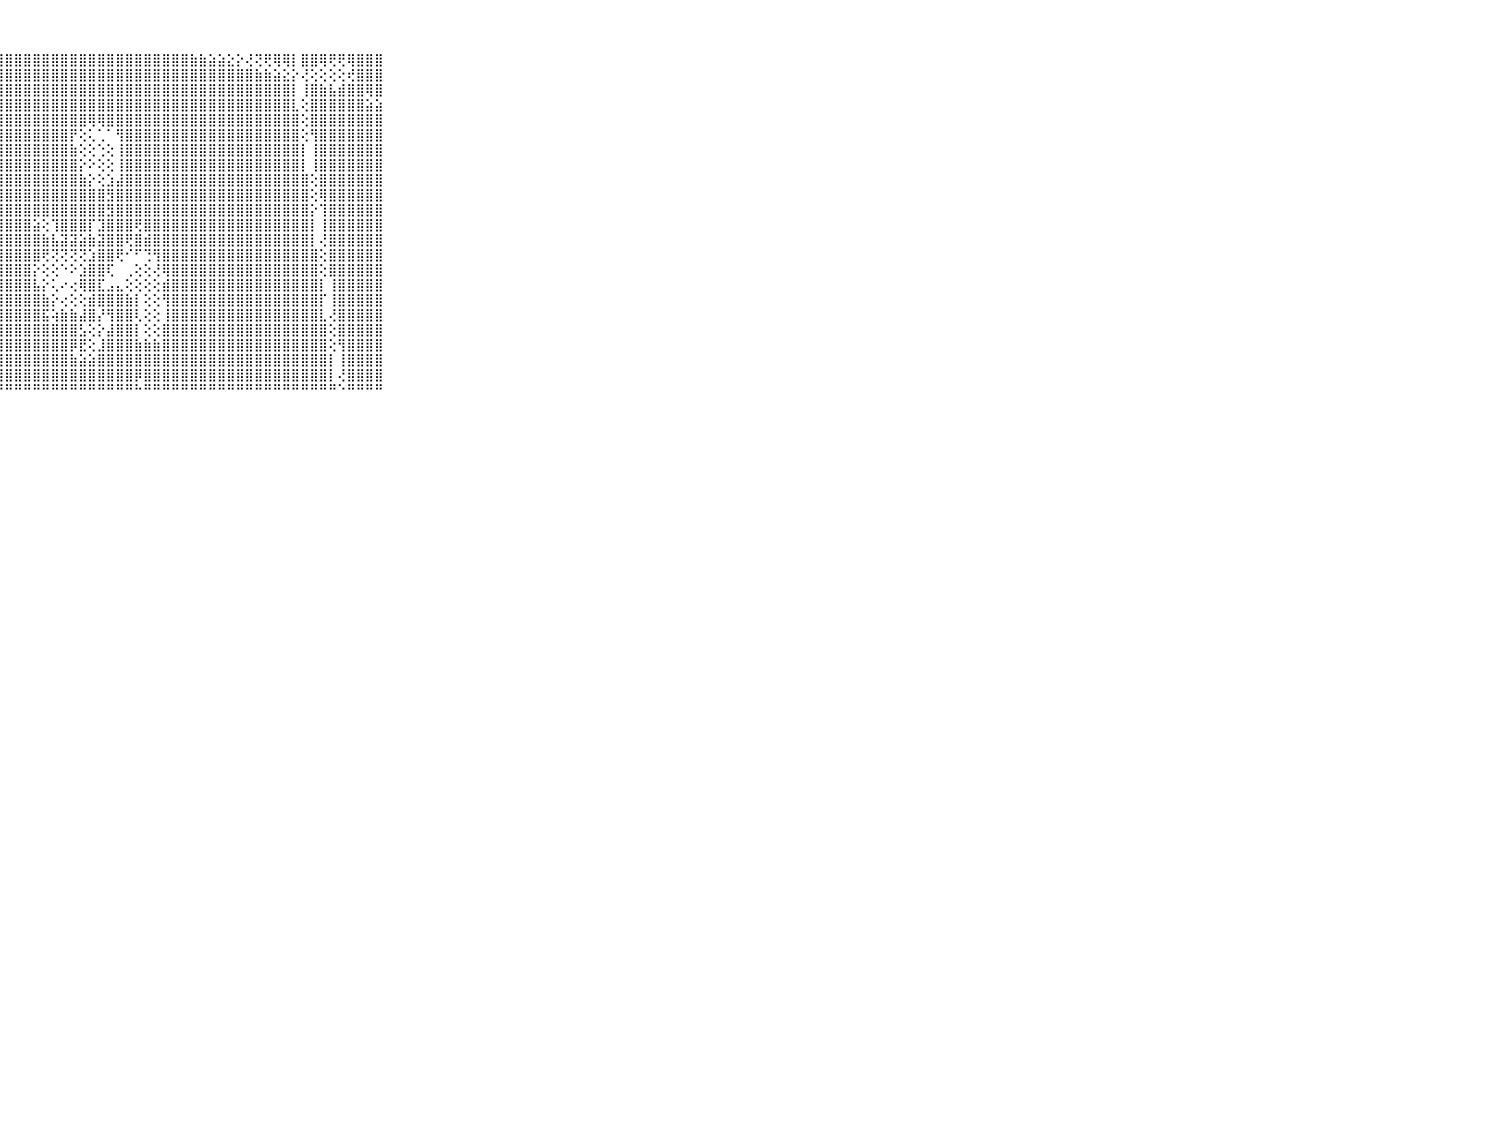

⠀⠀⠀⠀⠀⠀⠀⠀⠀⠀⠀⣿⣿⣿⣿⣿⣿⣿⣿⣿⣿⣿⣿⣿⣿⣿⣿⣿⣿⣿⣿⣿⣿⣿⣿⣿⣿⣿⣿⣿⣿⣿⣿⣿⣿⣿⣿⣿⣷⣷⣵⣵⣕⡕⢜⢝⢟⢿⢿⡇⣿⣿⢿⢟⢟⢿⣿⣿⣿⠀⠀⠀⠀⠀⠀⠀⠀⠀⠀⠀⠀
⠀⠀⠀⠀⠀⠀⠀⠀⠀⠀⠀⣿⣿⣿⣿⣿⣿⣿⣿⣿⣿⣿⣿⣿⣿⣿⣿⣿⣿⣿⣿⣿⣿⣿⣿⣿⣿⣿⣿⣿⣿⣿⣿⣿⣿⣿⣿⣿⣿⣿⣿⣿⣿⣿⣿⣷⣷⣵⣕⡕⢜⢕⢕⢕⢕⢞⣿⣿⣿⠀⠀⠀⠀⠀⠀⠀⠀⠀⠀⠀⠀
⠀⠀⠀⠀⠀⠀⠀⠀⠀⠀⠀⣿⣿⣿⣿⣿⣿⣿⣿⣿⣿⣿⣿⣿⣿⣿⣿⣿⣿⣿⣿⣿⣿⣿⣿⣿⣿⣿⣿⣿⣿⣿⣿⣿⣿⣿⣿⣿⣿⣿⣿⣿⣿⣿⣿⣿⣿⣿⣿⡇⢸⣿⣷⣧⣾⣿⣿⢿⣿⠀⠀⠀⠀⠀⠀⠀⠀⠀⠀⠀⠀
⠀⠀⠀⠀⠀⠀⠀⠀⠀⠀⠀⣿⣿⣿⣿⣿⣿⣿⣿⣿⣿⣿⣿⣿⣿⣿⣿⣿⣿⣿⣿⣿⣿⣿⣿⣿⣿⣿⣿⣿⣿⣿⣿⣿⣿⣿⣿⣿⣿⣿⣿⣿⣿⣿⣿⣿⣿⣿⣿⣇⢕⣿⣿⣿⣿⣿⣿⣵⣵⠀⠀⠀⠀⠀⠀⠀⠀⠀⠀⠀⠀
⠀⠀⠀⠀⠀⠀⠀⠀⠀⠀⠀⣿⣿⣿⣿⣿⣿⣿⣿⣿⣿⣿⣿⣿⣿⣿⣿⣿⣿⣿⣿⣿⣿⣿⣿⣿⣿⢿⢿⣿⣿⣿⣿⣿⣿⣿⣿⣿⣿⣿⣿⣿⣿⣿⣿⣿⣿⣿⣿⣿⢕⣿⣿⣿⣿⣿⣿⣿⣿⠀⠀⠀⠀⠀⠀⠀⠀⠀⠀⠀⠀
⠀⠀⠀⠀⠀⠀⠀⠀⠀⠀⠀⣿⣿⣿⣿⣿⣿⣿⣿⣿⣿⣿⣿⣿⣿⣿⣿⣿⣿⣿⣿⣿⣿⣿⣿⡟⢕⢅⢁⠁⢻⣿⣿⣿⣿⣿⣿⣿⣿⣿⣿⣿⣿⣿⣿⣿⣿⣿⣿⣿⢕⢻⣿⣿⣿⣿⣿⣿⣿⠀⠀⠀⠀⠀⠀⠀⠀⠀⠀⠀⠀
⠀⠀⠀⠀⠀⠀⠀⠀⠀⠀⠀⣿⣿⣿⣿⣿⣿⣿⣿⣿⣿⣿⣿⣿⣿⣿⣿⣿⣿⣿⣿⣿⣿⣿⣿⣷⢕⢕⢑⢕⢸⣿⣿⣿⣿⣿⣿⣿⣿⣿⣿⣿⣿⣿⣿⣿⣿⣿⣿⣿⡇⢸⣿⣿⣿⣿⣿⣿⣿⠀⠀⠀⠀⠀⠀⠀⠀⠀⠀⠀⠀
⠀⠀⠀⠀⠀⠀⠀⠀⠀⠀⠀⣿⣿⣿⣿⣿⣿⣿⣿⣿⣿⣿⣿⣿⣿⣿⣿⣿⣿⣿⣿⣿⣿⣿⣿⣿⡕⠕⢕⢕⢸⣿⣿⣿⣿⣿⣿⣿⣿⣿⣿⣿⣿⣿⣿⣿⣿⣿⣿⣿⡇⢸⣿⣿⣿⣿⣿⣿⣿⠀⠀⠀⠀⠀⠀⠀⠀⠀⠀⠀⠀
⠀⠀⠀⠀⠀⠀⠀⠀⠀⠀⠀⣿⣿⣿⣿⣿⣿⣿⣿⣿⣿⣿⣿⣿⣿⣿⣿⣿⣿⣿⣿⣿⣿⣿⣿⣿⣷⡕⢕⣱⣼⣿⣿⣿⣿⣿⣿⣿⣿⣿⣿⣿⣿⣿⣿⣿⣿⣿⣿⣿⣿⢕⣿⣿⣿⣿⣿⣿⣿⠀⠀⠀⠀⠀⠀⠀⠀⠀⠀⠀⠀
⠀⠀⠀⠀⠀⠀⠀⠀⠀⠀⠀⣿⣿⣿⣿⣿⣿⣿⣿⣿⣿⣿⣿⣿⣿⣿⣿⣿⣿⣿⣿⣿⣿⣿⣿⣿⣿⣿⣿⣻⣿⣿⣿⣿⣿⣿⣿⣿⣿⣿⣿⣿⣿⣿⣿⣿⣿⣿⣿⣿⣿⢕⢿⣿⣿⣿⣿⣿⣿⠀⠀⠀⠀⠀⠀⠀⠀⠀⠀⠀⠀
⠀⠀⠀⠀⠀⠀⠀⠀⠀⠀⠀⣿⣿⣿⣿⣿⣿⣿⣿⣿⣿⣿⣿⣿⣿⣿⣿⣿⣿⣿⣿⣿⣿⣿⣿⣿⣿⣿⣿⣻⣿⣿⣿⣿⣿⣿⣿⣿⣿⣿⣿⣿⣿⣿⣿⣿⣿⣿⣿⣿⣿⡕⢹⣿⣿⣿⣿⣿⣿⠀⠀⠀⠀⠀⠀⠀⠀⠀⠀⠀⠀
⠀⠀⠀⠀⠀⠀⠀⠀⠀⠀⠀⣿⣿⣿⣿⣿⣿⣿⣿⣿⣿⣿⣿⣿⣿⣿⣿⣿⣿⣿⣿⣵⢕⢹⣿⣿⣿⡏⣹⣿⣿⣿⢟⣿⣿⣿⣿⣿⣿⣿⣿⣿⣿⣿⣿⣿⣿⣿⣿⣿⣿⡇⢸⣿⣿⣿⣿⣿⣿⠀⠀⠀⠀⠀⠀⠀⠀⠀⠀⠀⠀
⠀⠀⠀⠀⠀⠀⠀⠀⠀⠀⠀⣿⣿⣿⣿⣿⣿⣿⣿⣿⣿⣿⣿⣿⣿⣿⣿⣿⣿⣿⣿⣿⣷⣧⣽⣽⣵⣷⣽⣿⣿⢟⣿⣾⣿⣿⣿⣿⣿⣿⣿⣿⣿⣿⣿⣿⣿⣿⣿⣿⣿⡇⢜⣿⣿⣿⣿⣿⣿⠀⠀⠀⠀⠀⠀⠀⠀⠀⠀⠀⠀
⠀⠀⠀⠀⠀⠀⠀⠀⠀⠀⠀⣿⣿⣿⣿⣿⣿⣿⣿⣿⣿⣿⣿⣿⣿⣿⣿⣿⣿⣿⣿⣿⢟⢝⢝⢝⢝⣱⣿⣿⢟⠊⠋⢙⢻⣿⣿⣿⣿⣿⣿⣿⣿⣿⣿⣿⣿⣿⣿⣿⣿⣿⢕⣿⣿⣿⣿⣿⣿⠀⠀⠀⠀⠀⠀⠀⠀⠀⠀⠀⠀
⠀⠀⠀⠀⠀⠀⠀⠀⠀⠀⠀⣿⣿⣿⣿⣿⣿⣿⣿⣿⣿⣿⣿⣿⣿⣿⣿⣿⣿⣿⣿⡕⢕⢕⠑⠕⣱⣿⣿⢏⠀⢀⢕⢕⢜⢿⣿⣿⣿⣿⣿⣿⣿⣿⣿⣿⣿⣿⣿⣿⣿⣿⢕⣿⣿⣿⣿⣿⣿⠀⠀⠀⠀⠀⠀⠀⠀⠀⠀⠀⠀
⠀⠀⠀⠀⠀⠀⠀⠀⠀⠀⠀⣿⣿⣿⣿⣿⣿⣿⣿⣿⣿⣿⣿⣿⣿⣿⣿⣿⣿⣿⣿⣧⡕⢅⠔⢔⢿⣿⣏⣠⣄⢕⢕⢕⢕⣾⣿⣿⣿⣿⣿⣿⣿⣿⣿⣿⣿⣿⣿⣿⣿⣿⡇⢸⣿⣿⣿⣿⣿⠀⠀⠀⠀⠀⠀⠀⠀⠀⠀⠀⠀
⠀⠀⠀⠀⠀⠀⠀⠀⠀⠀⠀⣿⣿⣿⣿⣿⣿⣿⣿⣿⣿⣿⣿⣿⣿⣿⣿⣿⣿⣿⣿⣿⣷⡕⢔⢕⢕⣾⣿⣿⣿⣷⡇⢕⢕⢻⣿⣿⣿⣿⣿⣿⣿⣿⣿⣿⣿⣿⣿⣿⣿⣿⡏⢸⣿⣿⣿⣿⣿⠀⠀⠀⠀⠀⠀⠀⠀⠀⠀⠀⠀
⠀⠀⠀⠀⠀⠀⠀⠀⠀⠀⠀⣿⣿⣿⣿⣿⣿⣿⣿⣿⣿⣿⣿⣿⣿⣿⣿⣿⣿⣿⣿⣿⣯⢵⣷⣷⣼⣿⡜⢻⣿⣿⢇⢕⢕⢸⣿⣿⣿⣿⣿⣿⣿⣿⣿⣿⣿⣿⣿⣿⣿⣿⣇⢜⣿⣿⣿⣿⣿⠀⠀⠀⠀⠀⠀⠀⠀⠀⠀⠀⠀
⠀⠀⠀⠀⠀⠀⠀⠀⠀⠀⠀⣿⣿⣿⣿⣿⣿⣿⣿⣿⣿⣿⣿⣿⣿⣿⣿⣿⣿⣿⣿⣿⣿⣿⣿⣿⣣⢕⡕⣼⣿⣿⡇⢕⢕⣿⣿⣿⣿⣿⣿⣿⣿⣿⣿⣿⣿⣿⣿⣿⣿⣿⣿⢕⣿⣿⣿⣿⣿⠀⠀⠀⠀⠀⠀⠀⠀⠀⠀⠀⠀
⠀⠀⠀⠀⠀⠀⠀⠀⠀⠀⠀⣿⣿⣿⣿⣿⣿⣿⣿⣿⣿⣿⣿⣿⣿⣿⣿⣿⣿⣿⣿⣿⣿⣿⣿⡿⣟⢕⣸⣿⣿⣿⣷⣷⣷⣿⣿⣿⣿⣿⣿⣿⣿⣿⣿⣿⣿⣿⣿⣿⣿⣿⣿⢕⢻⣿⣿⣿⣿⠀⠀⠀⠀⠀⠀⠀⠀⠀⠀⠀⠀
⠀⠀⠀⠀⠀⠀⠀⠀⠀⠀⠀⣿⣿⣿⣿⣿⣿⣿⣿⣿⣿⣿⣿⣿⣿⣿⣿⣿⣿⣿⣿⣿⣿⣿⣿⣷⣵⣵⣿⣿⣿⣿⣿⣿⣿⣿⣿⣿⣿⣿⣿⣿⣿⣿⣿⣿⣿⣿⣿⣿⣿⣿⣿⡇⢸⣿⣿⣿⣿⠀⠀⠀⠀⠀⠀⠀⠀⠀⠀⠀⠀
⠀⠀⠀⠀⠀⠀⠀⠀⠀⠀⠀⣿⣿⣿⣿⣿⣿⣿⣿⣿⣿⣿⣿⣿⣿⣿⣿⣿⣿⣿⣿⣿⣿⣿⣿⣿⣿⣿⣿⣿⣿⣿⡿⣿⣿⣿⣿⣿⣿⣿⣿⣿⣿⣿⣿⣿⣿⣿⣿⣿⣿⣿⣿⡇⢜⣿⣿⣿⣿⠀⠀⠀⠀⠀⠀⠀⠀⠀⠀⠀⠀
⠀⠀⠀⠀⠀⠀⠀⠀⠀⠀⠀⠛⠛⠛⠛⠛⠛⠛⠛⠛⠛⠛⠛⠛⠛⠛⠛⠛⠛⠛⠛⠛⠛⠛⠛⠛⠛⠛⠛⠛⠛⠛⠓⠛⠛⠛⠛⠛⠛⠛⠛⠛⠛⠛⠛⠛⠛⠛⠛⠛⠛⠛⠛⠛⠑⠛⠛⠛⠛⠀⠀⠀⠀⠀⠀⠀⠀⠀⠀⠀⠀